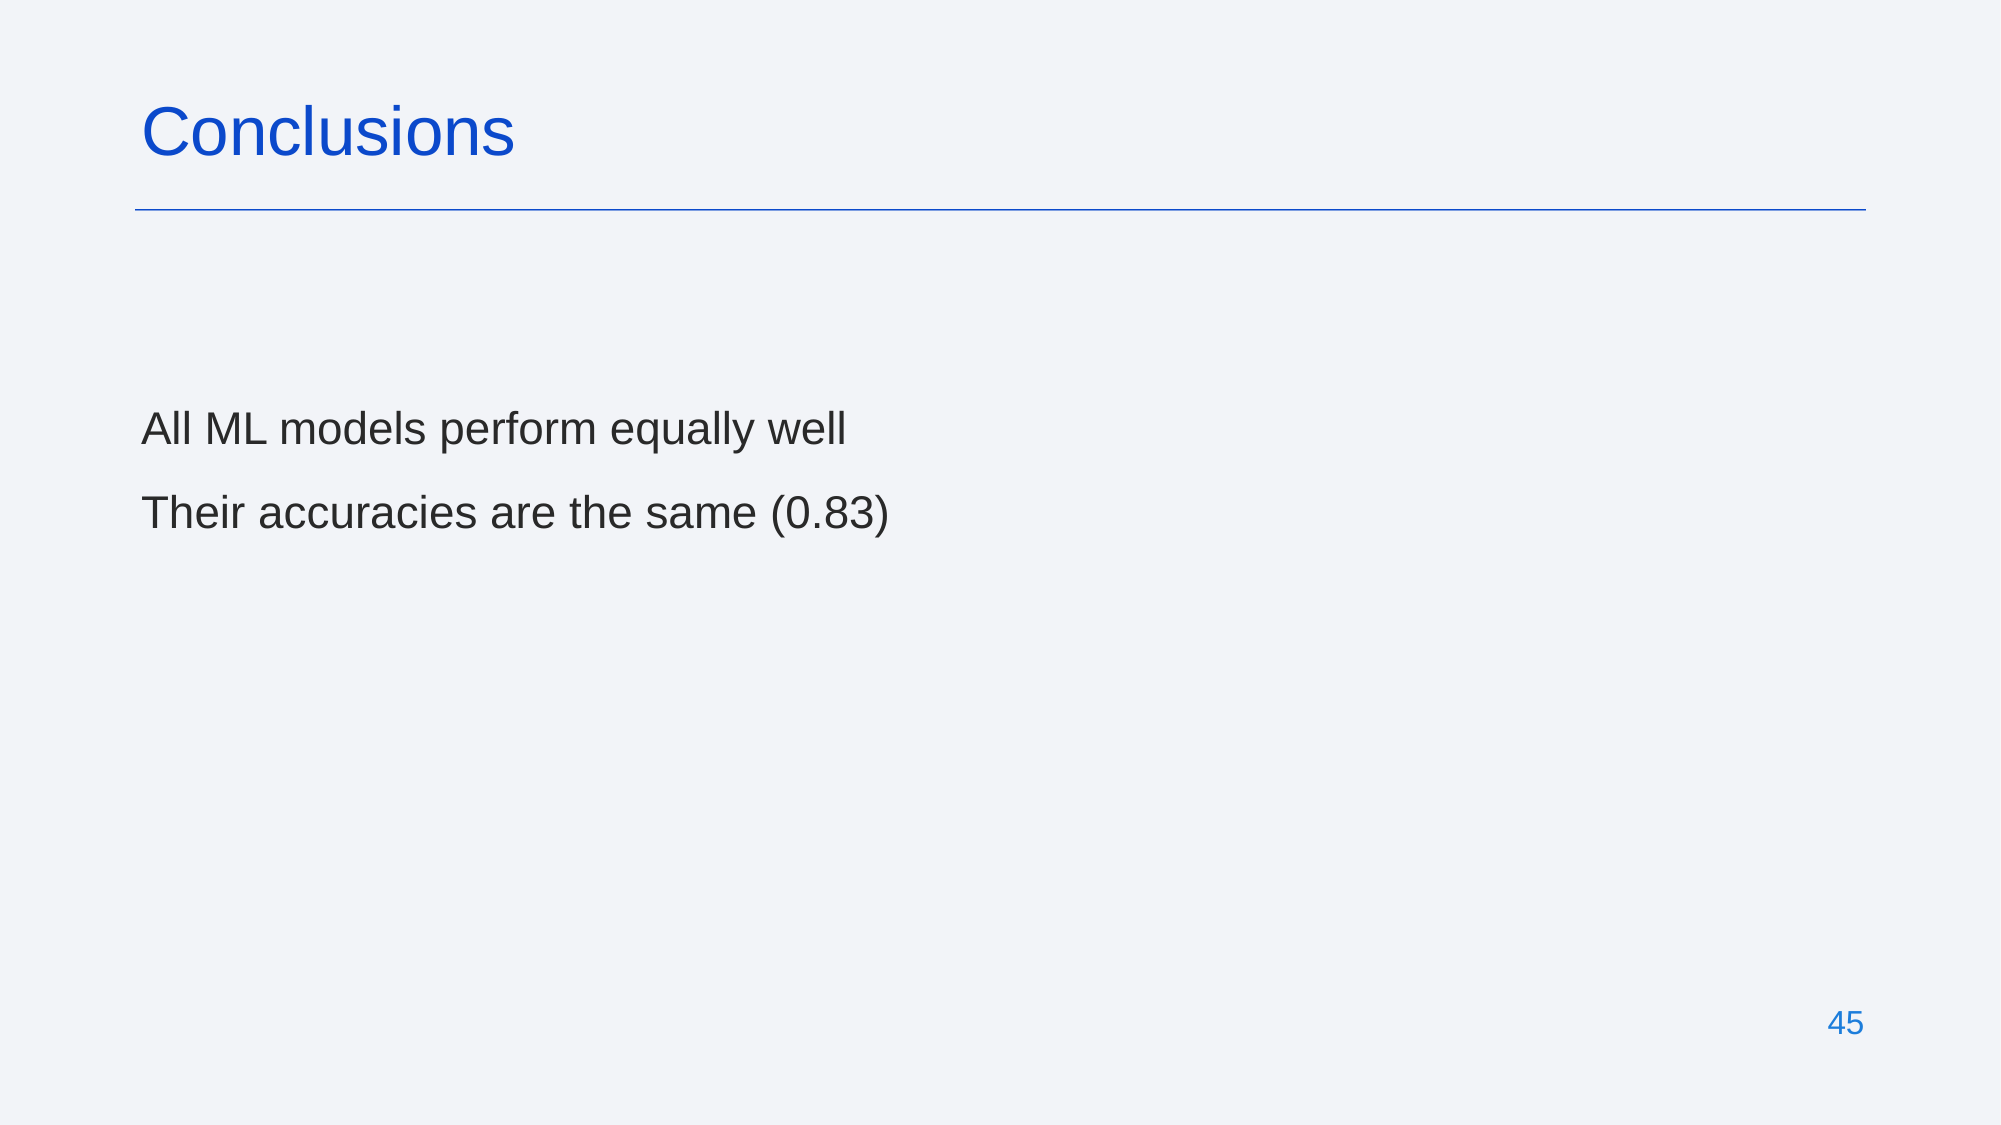

Conclusions

All ML models perform equally well
Their accuracies are the same (0.83)

45